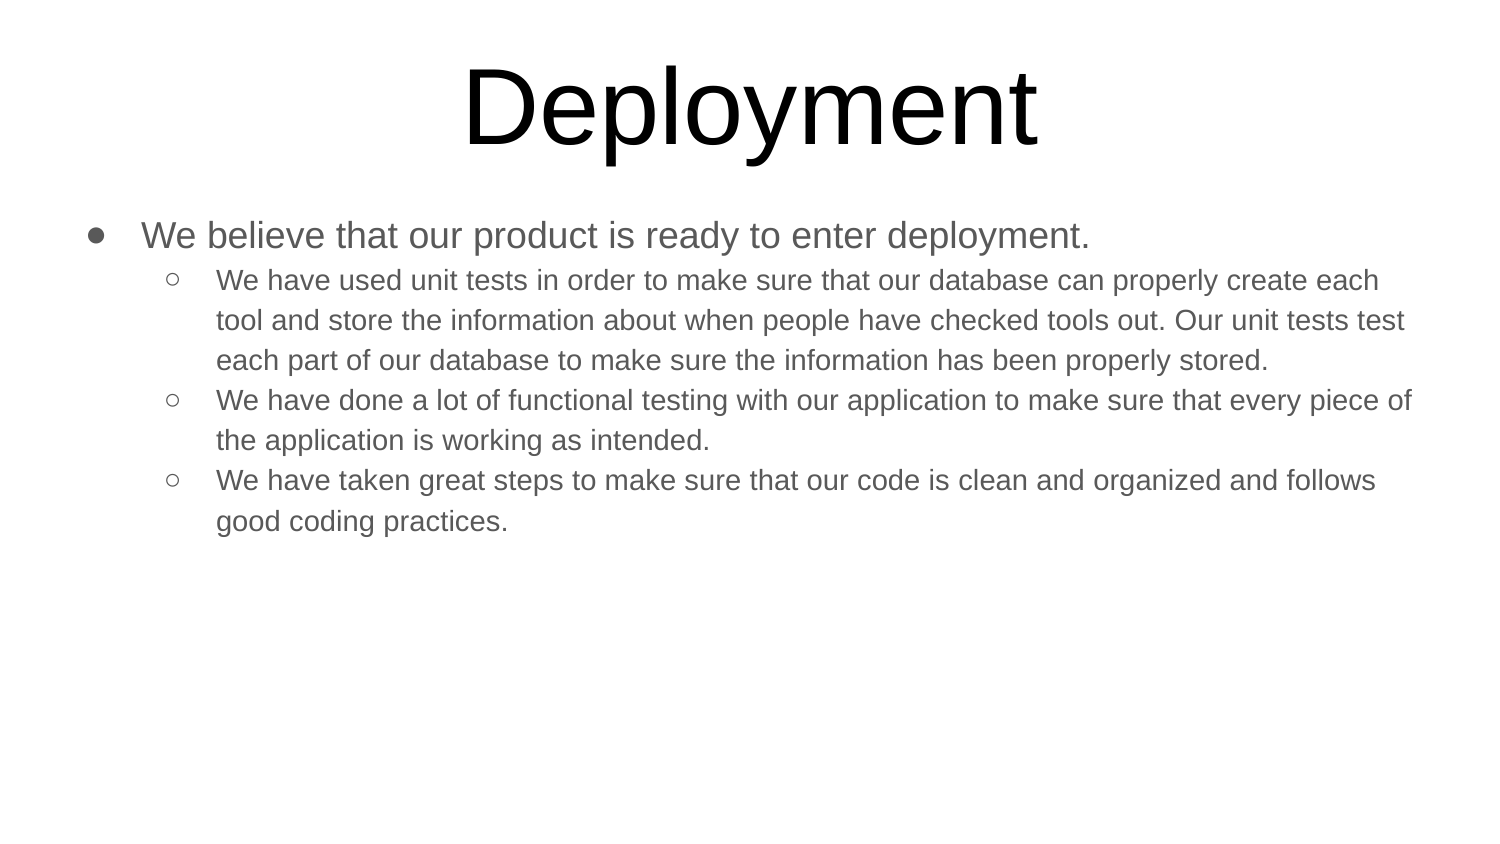

# Deployment
We believe that our product is ready to enter deployment.
We have used unit tests in order to make sure that our database can properly create each tool and store the information about when people have checked tools out. Our unit tests test each part of our database to make sure the information has been properly stored.
We have done a lot of functional testing with our application to make sure that every piece of the application is working as intended.
We have taken great steps to make sure that our code is clean and organized and follows good coding practices.